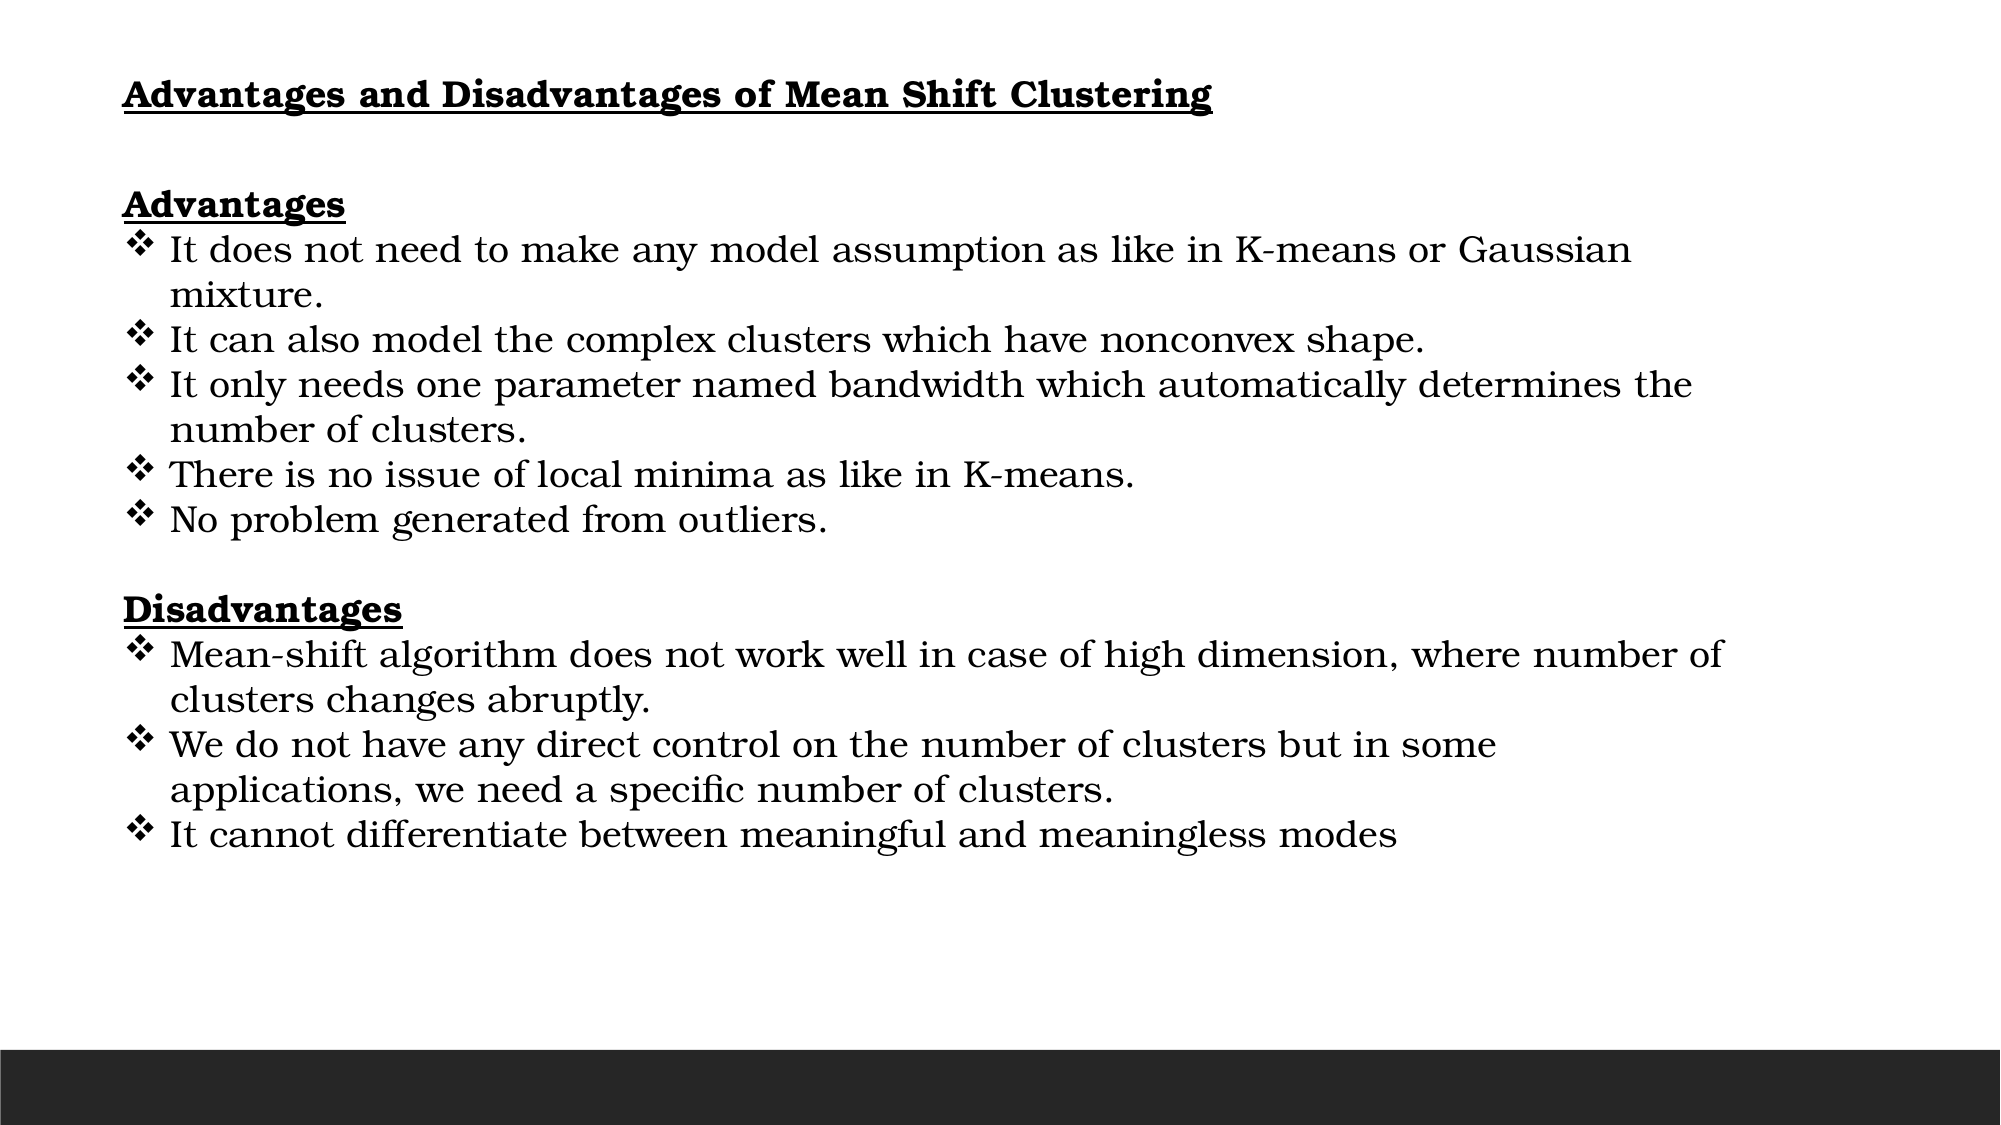

Advantages and Disadvantages of Mean Shift Clustering
Advantages
It does not need to make any model assumption as like in K-means or Gaussian mixture.
It can also model the complex clusters which have nonconvex shape.
It only needs one parameter named bandwidth which automatically determines the number of clusters.
There is no issue of local minima as like in K-means.
No problem generated from outliers.

Disadvantages
Mean-shift algorithm does not work well in case of high dimension, where number of clusters changes abruptly.
We do not have any direct control on the number of clusters but in some applications, we need a specific number of clusters.
It cannot differentiate between meaningful and meaningless modes